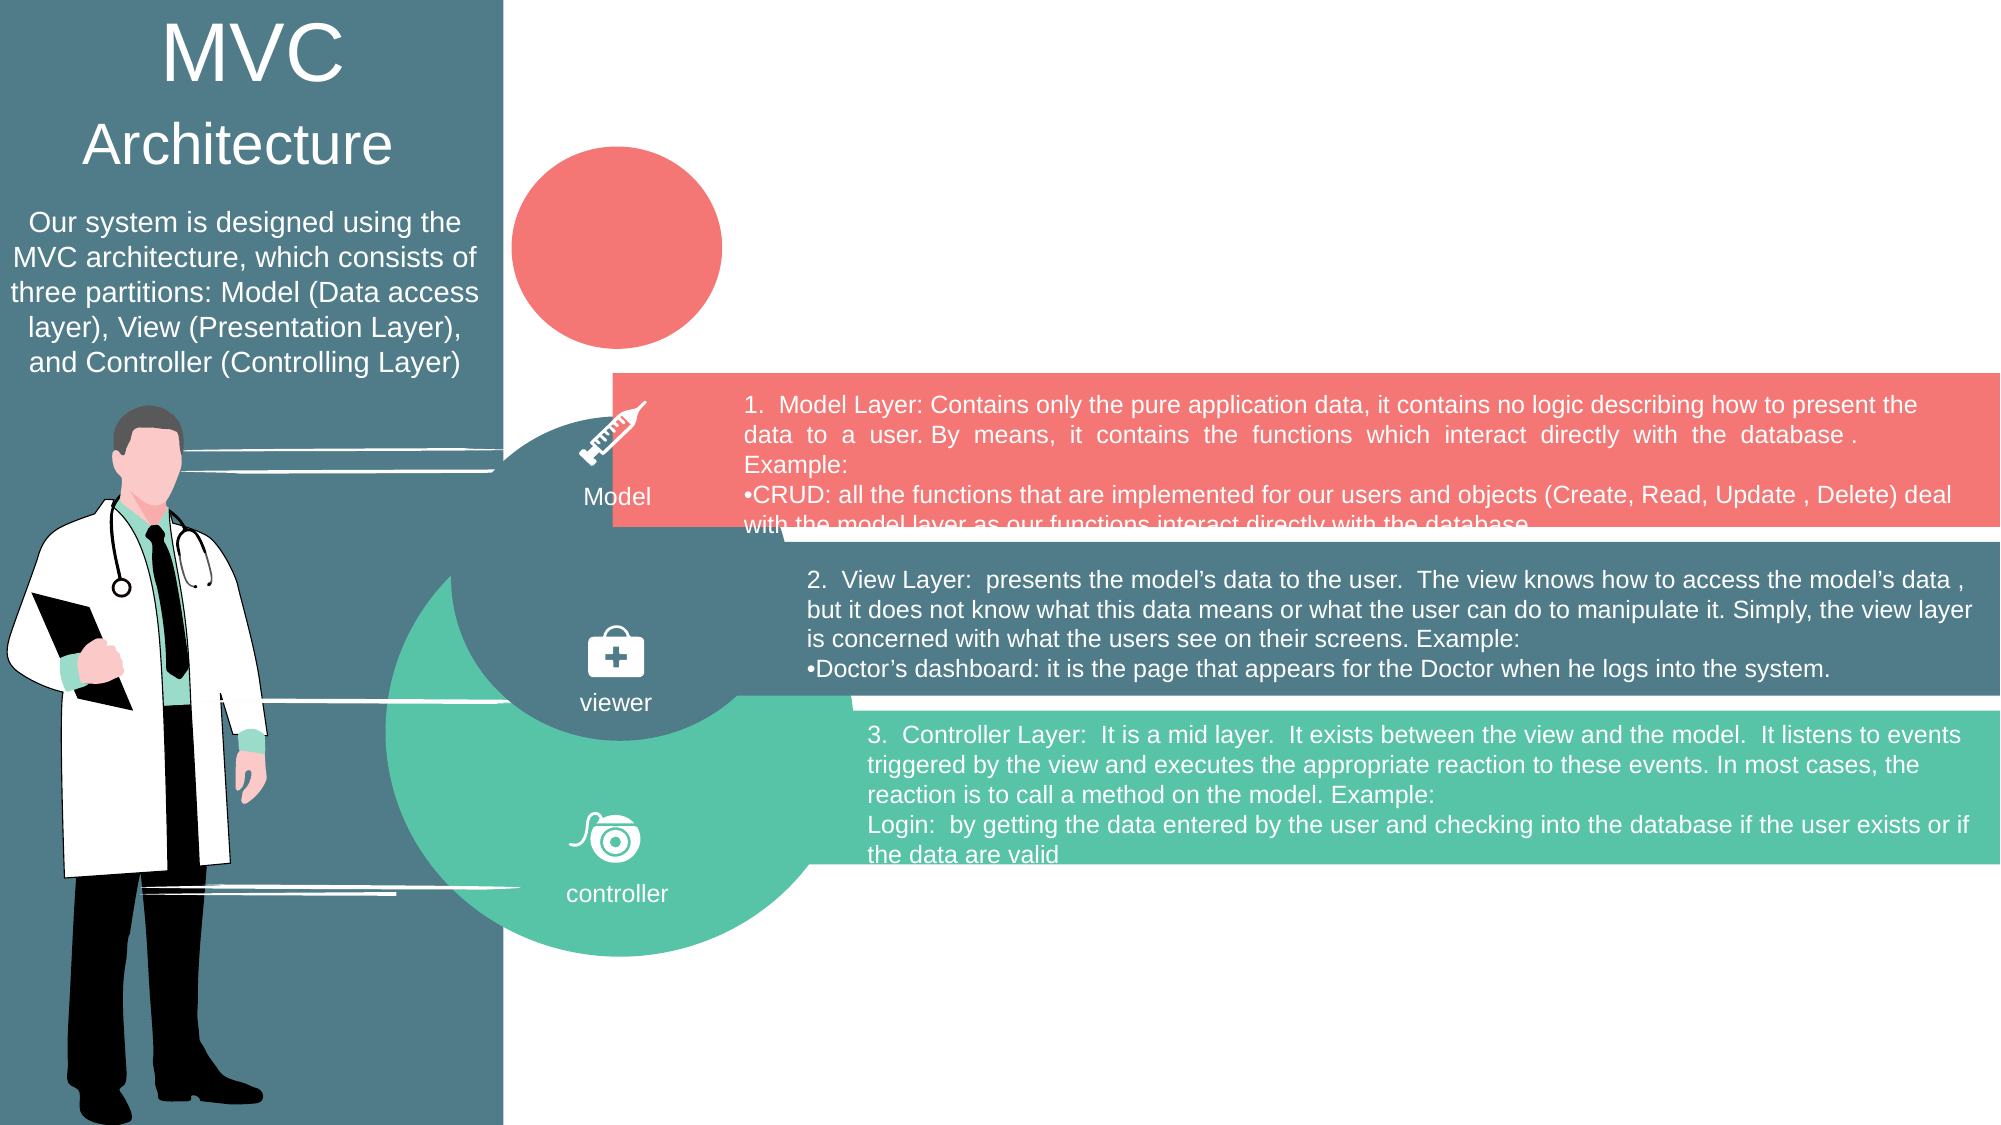

MVC
 Architecture

1.  Model Layer: Contains only the pure application data, it contains no logic describing how to present the  data  to  a  user. By  means,  it  contains  the  functions  which  interact  directly  with  the  database . Example:
•CRUD: all the functions that are implemented for our users and objects (Create, Read, Update , Delete) deal with the model layer as our functions interact directly with the database.

Model
Our system is designed using the MVC architecture, which consists of three partitions: Model (Data access layer), View (Presentation Layer), and Controller (Controlling Layer)

2.  View Layer:  presents the model’s data to the user.  The view knows how to access the model’s data , but it does not know what this data means or what the user can do to manipulate it. Simply, the view layer is concerned with what the users see on their screens. Example:
•Doctor’s dashboard: it is the page that appears for the Doctor when he logs into the system.

viewer

3.  Controller Layer:  It is a mid layer.  It exists between the view and the model.  It listens to events triggered by the view and executes the appropriate reaction to these events. In most cases, the reaction is to call a method on the model. Example:
Login:  by getting the data entered by the user and checking into the database if the user exists or if the data are valid

controller